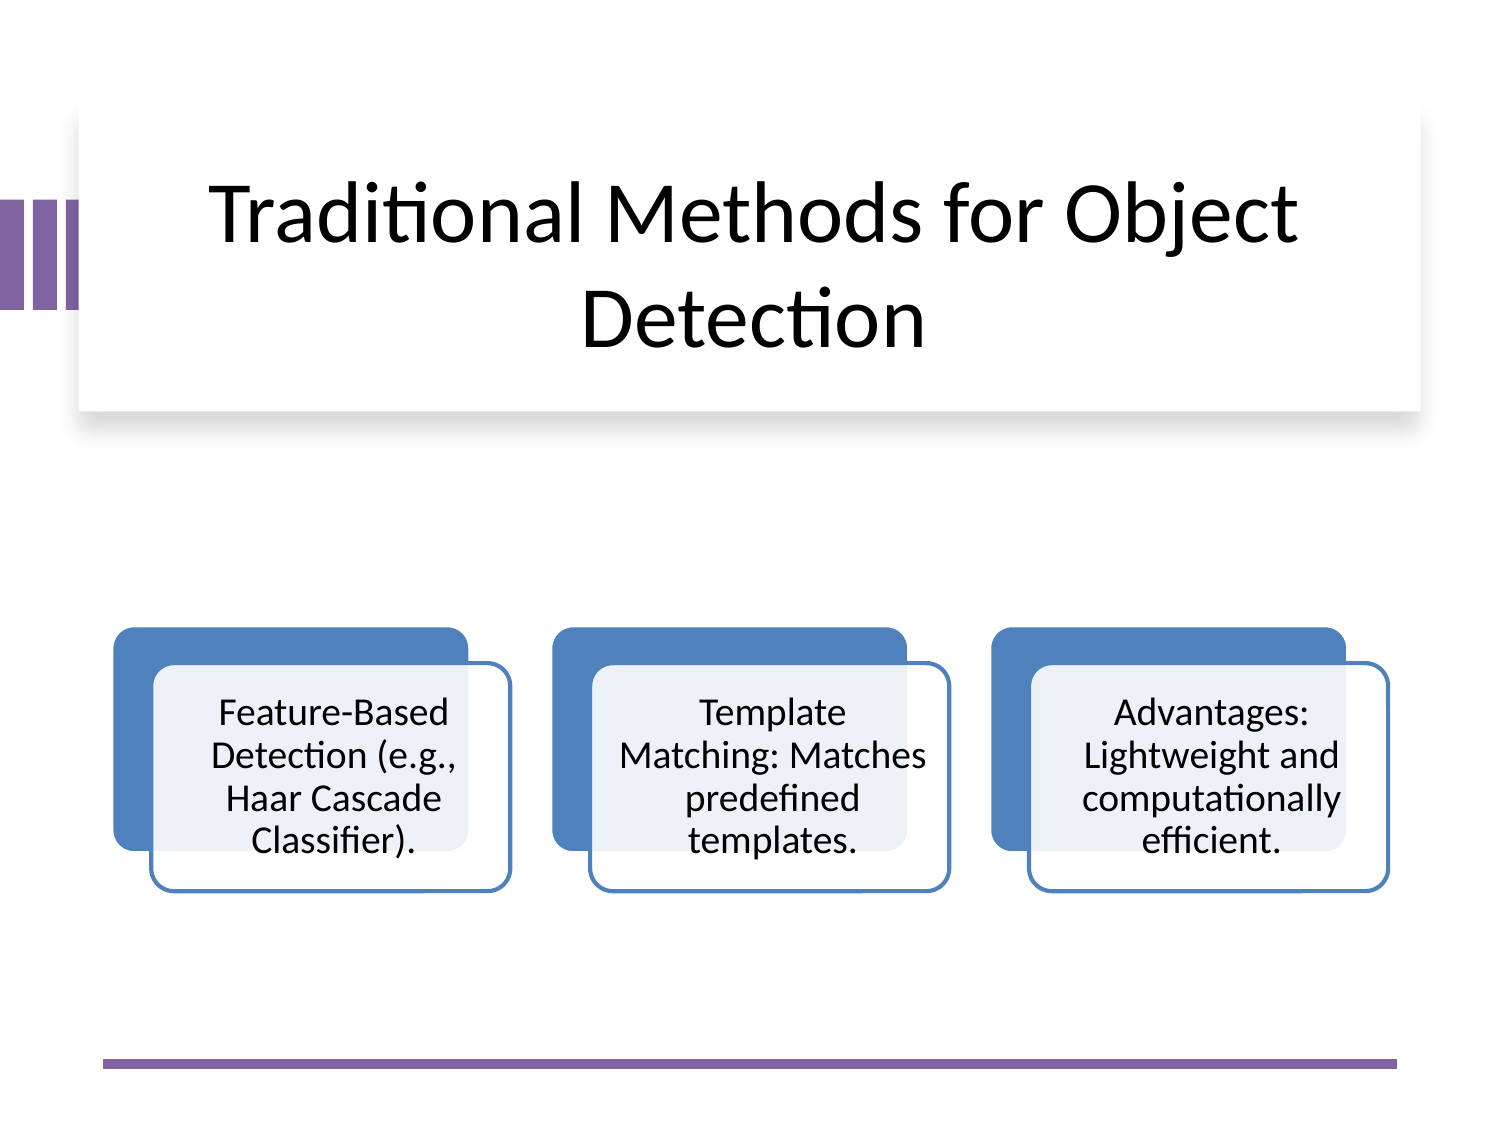

# Traditional Methods for Object Detection

Feature-Based Detection (e.g., Haar Cascade Classifier).
Template Matching: Matches predefined templates.
Advantages: Lightweight and computationally efficient.